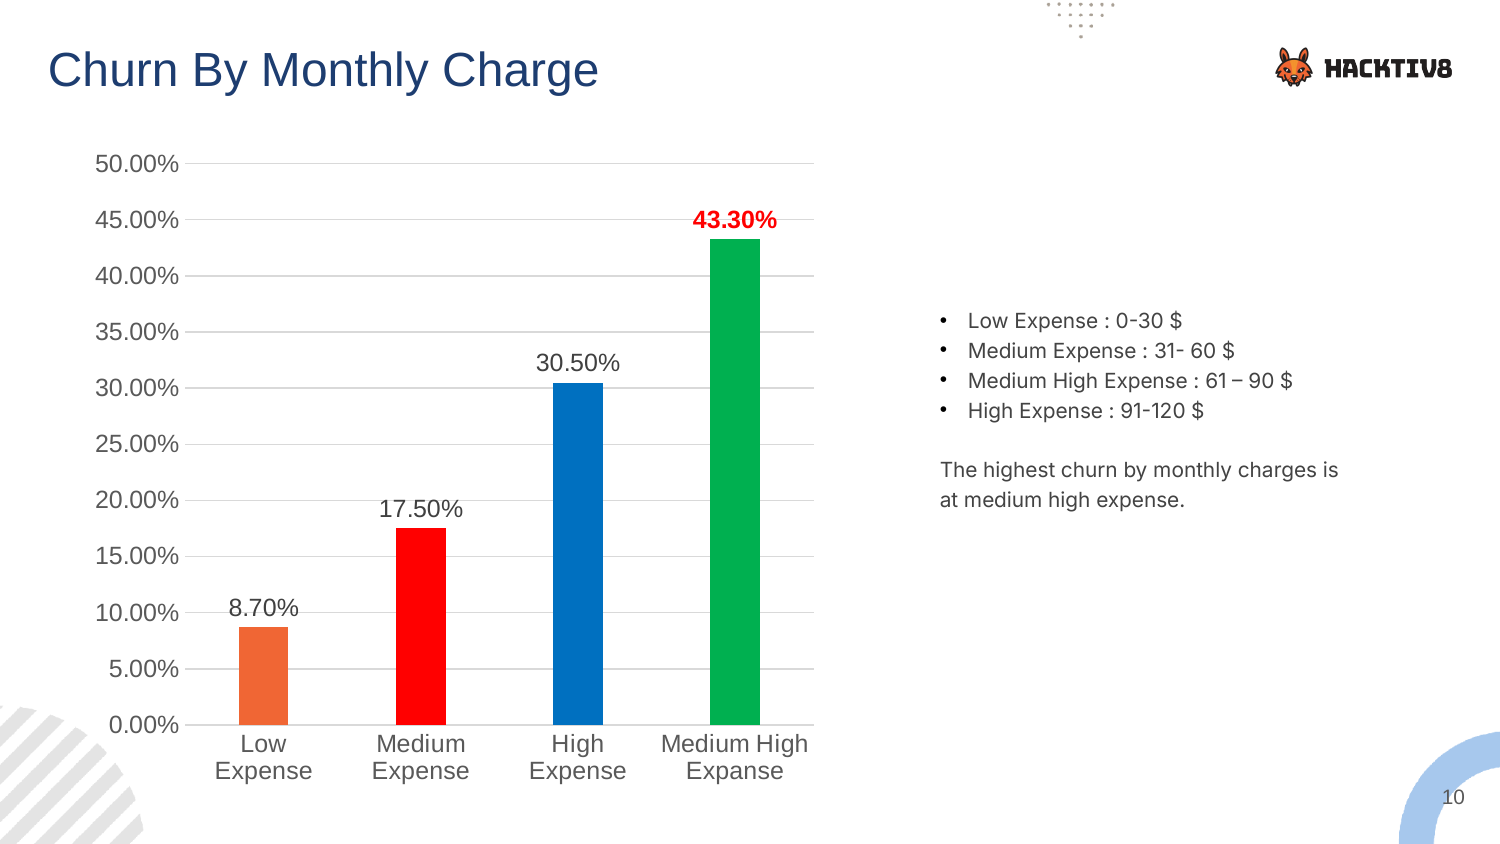

Churn By Monthly Charge

### Chart

| Category | Churn |
|---|---|
| Low Expense | 0.087 |
| Medium Expense | 0.175 |
| High Expense | 0.305 |
| Medium High Expanse | 0.433 |
Low Expense : 0-30 $
Medium Expense : 31- 60 $
Medium High Expense : 61 – 90 $
High Expense : 91-120 $

The highest churn by monthly charges is at medium high expense.
10